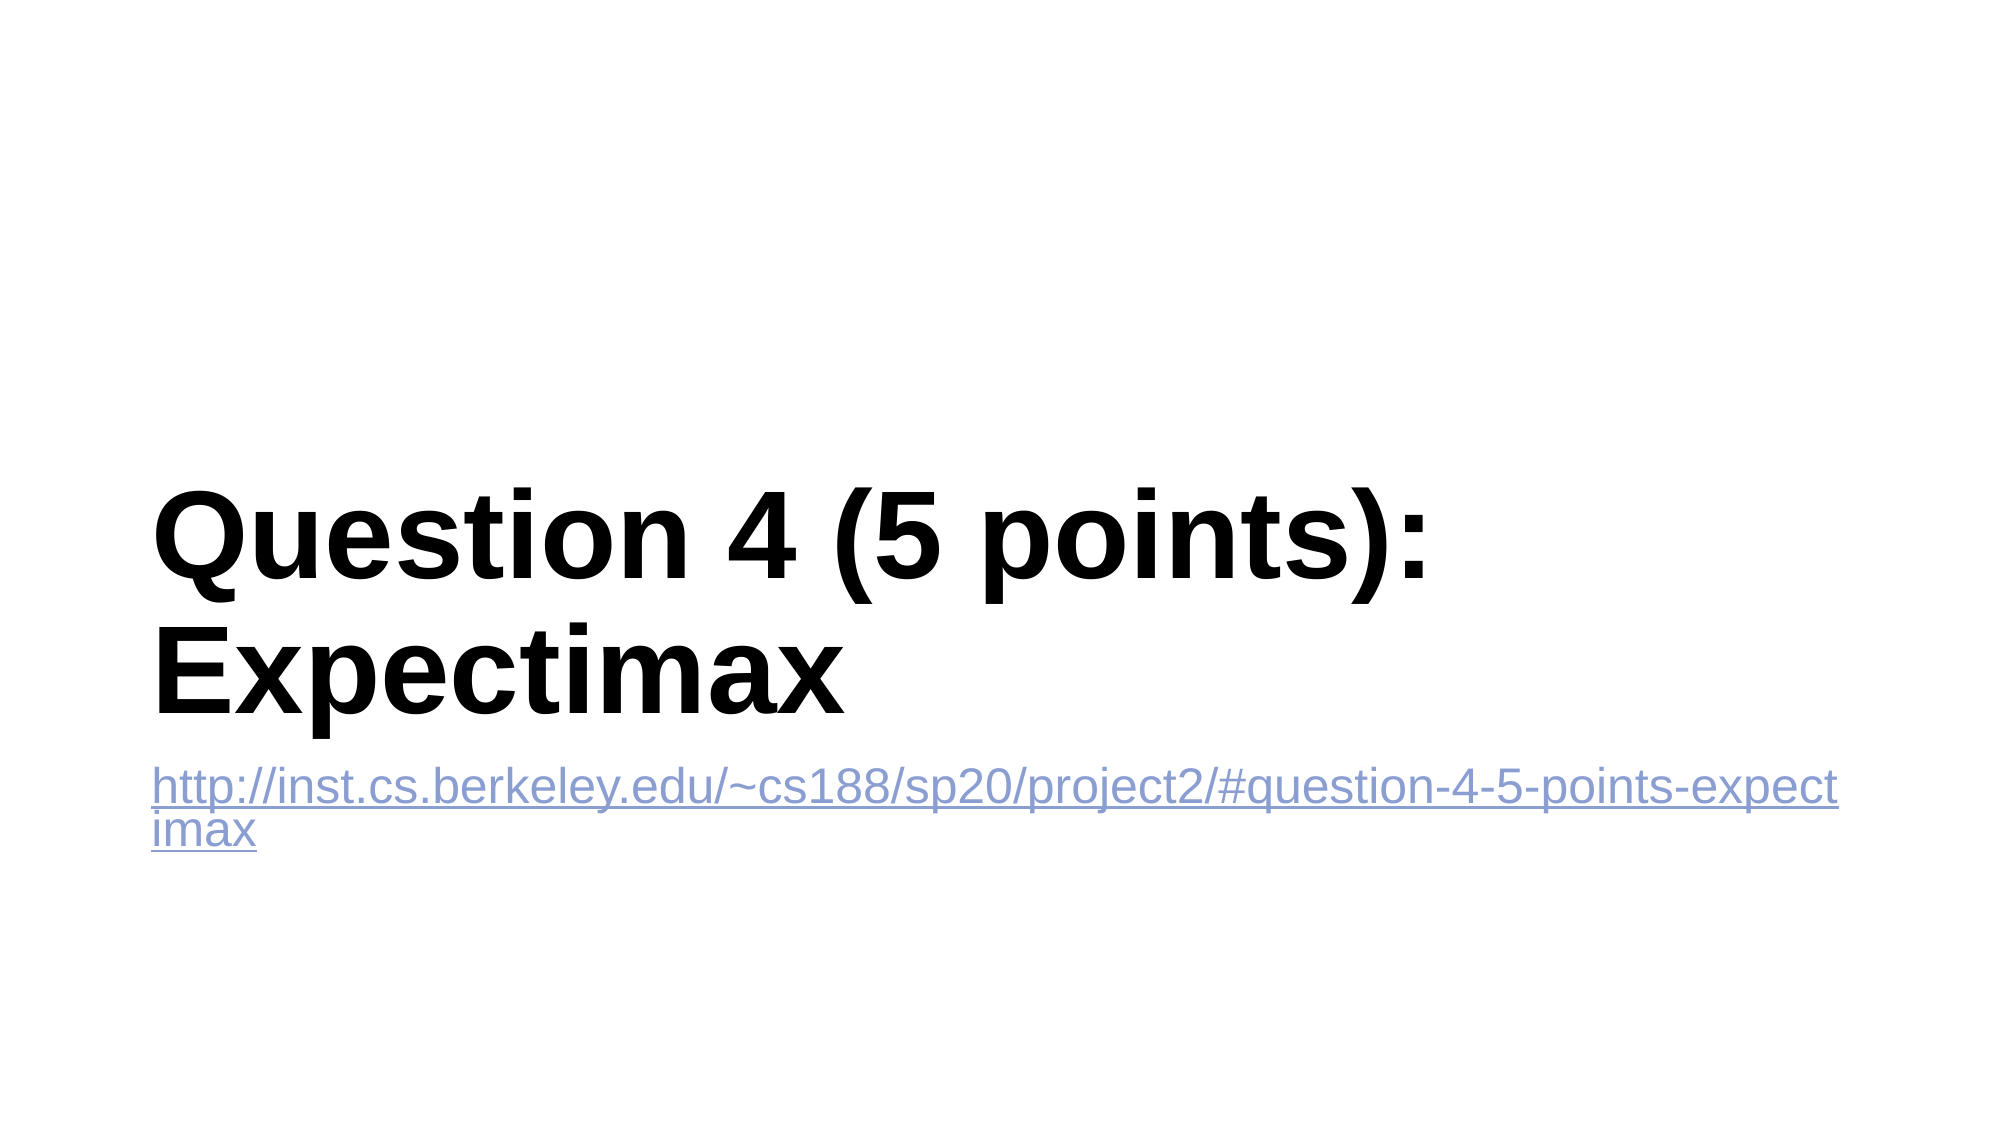

# Question 4 (5 points): Expectimax
http://inst.cs.berkeley.edu/~cs188/sp20/project2/#question-4-5-points-expectimax